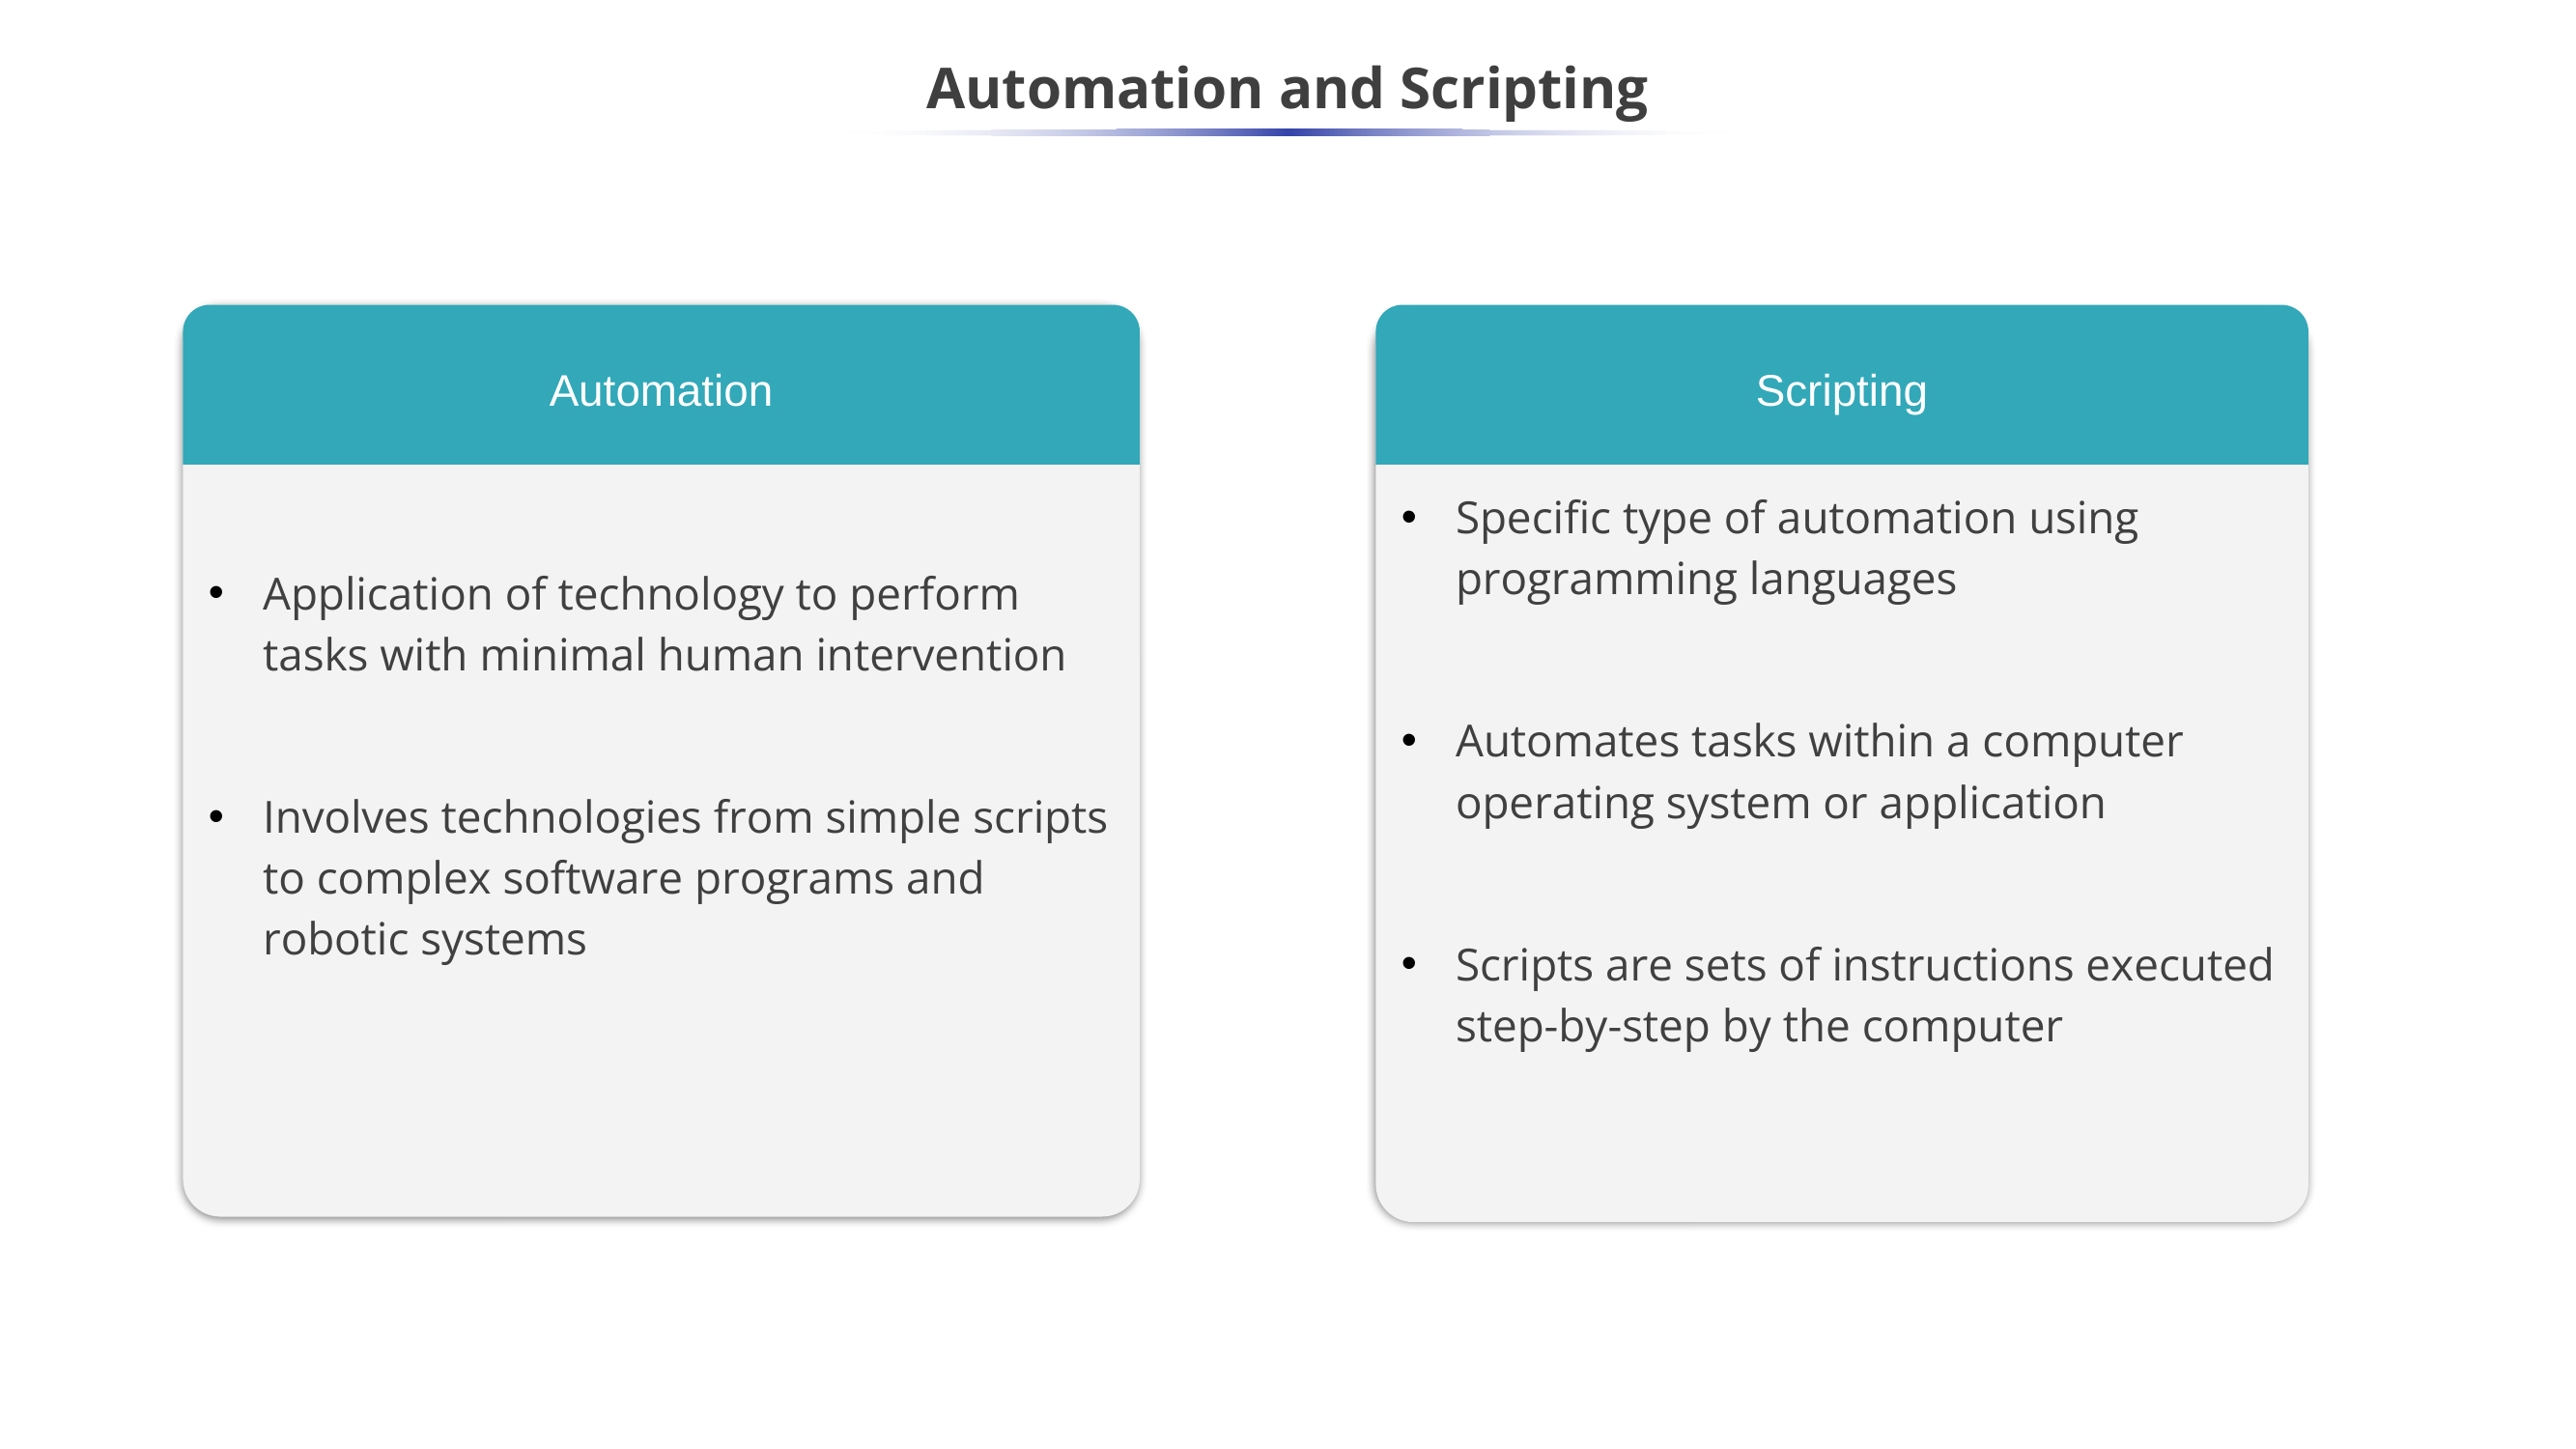

# Automation and Scripting

Application of technology to perform tasks with minimal human intervention

Involves technologies from simple scripts to complex software programs and robotic systems
Automation
Scripting
Specific type of automation using programming languages

Automates tasks within a computer operating system or application

Scripts are sets of instructions executed step-by-step by the computer